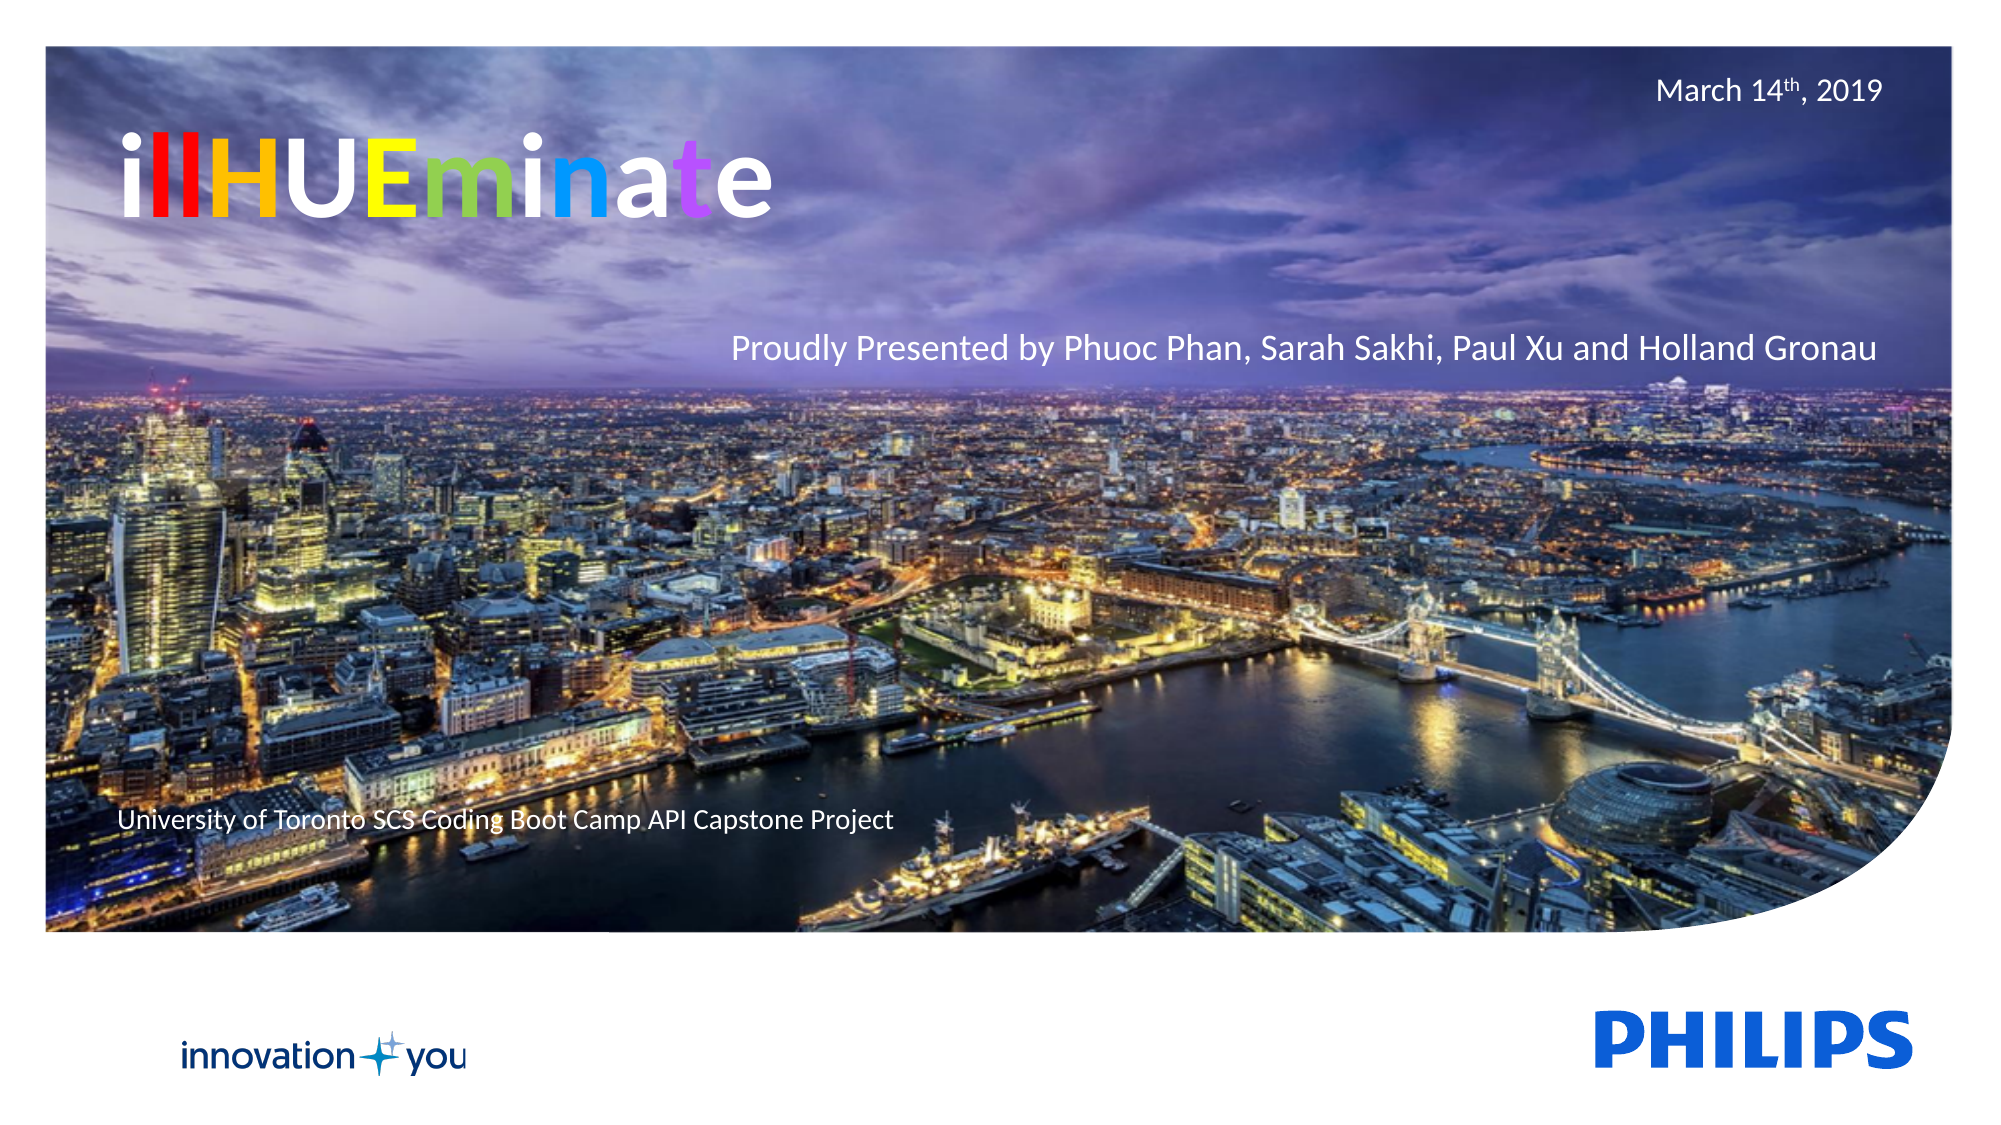

March 14th, 2019
illHUEminate

Proudly Presented by Phuoc Phan, Sarah Sakhi, Paul Xu and Holland Gronau
University of Toronto SCS Coding Boot Camp API Capstone Project